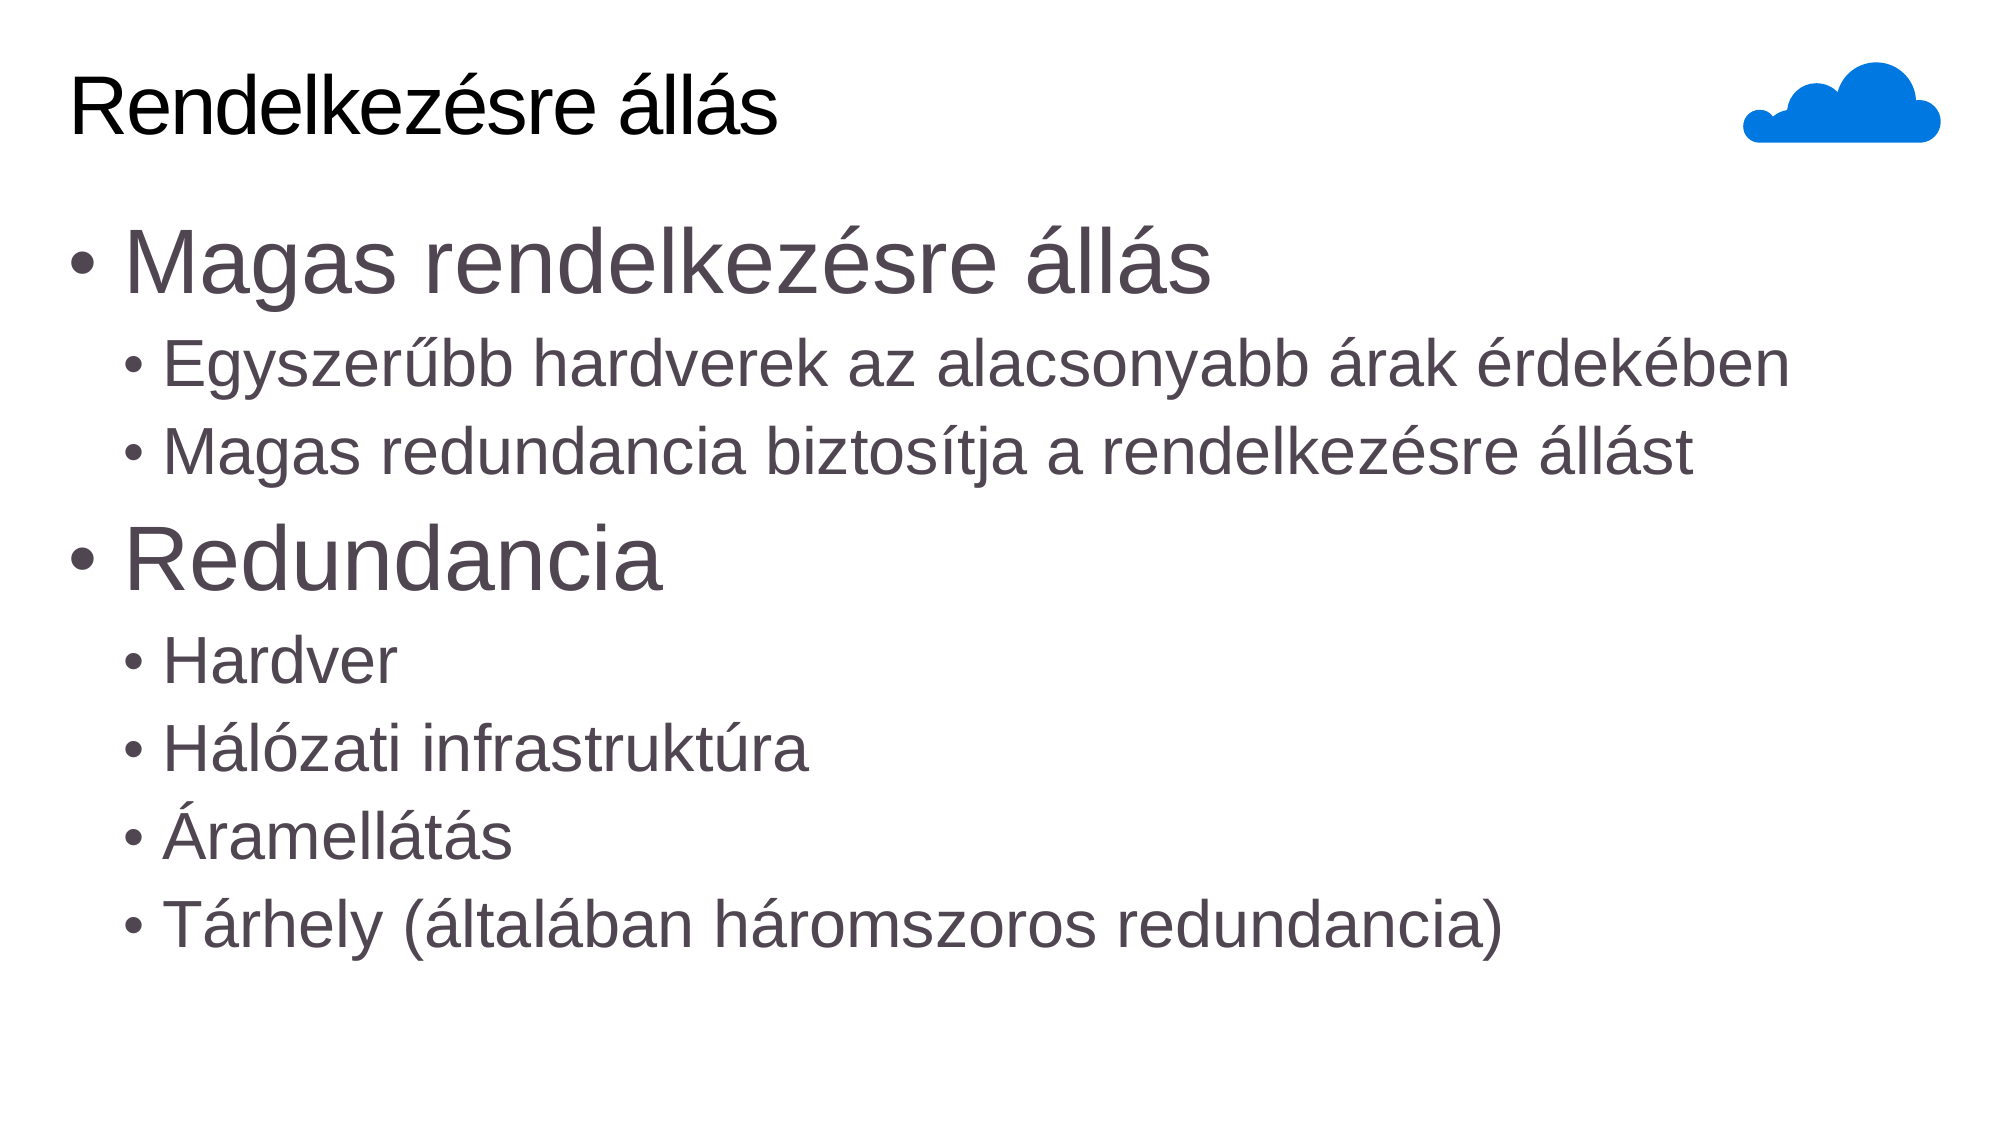

# Rendelkezésre állás
Magas rendelkezésre állás
Egyszerűbb hardverek az alacsonyabb árak érdekében
Magas redundancia biztosítja a rendelkezésre állást
Redundancia
Hardver
Hálózati infrastruktúra
Áramellátás
Tárhely (általában háromszoros redundancia)